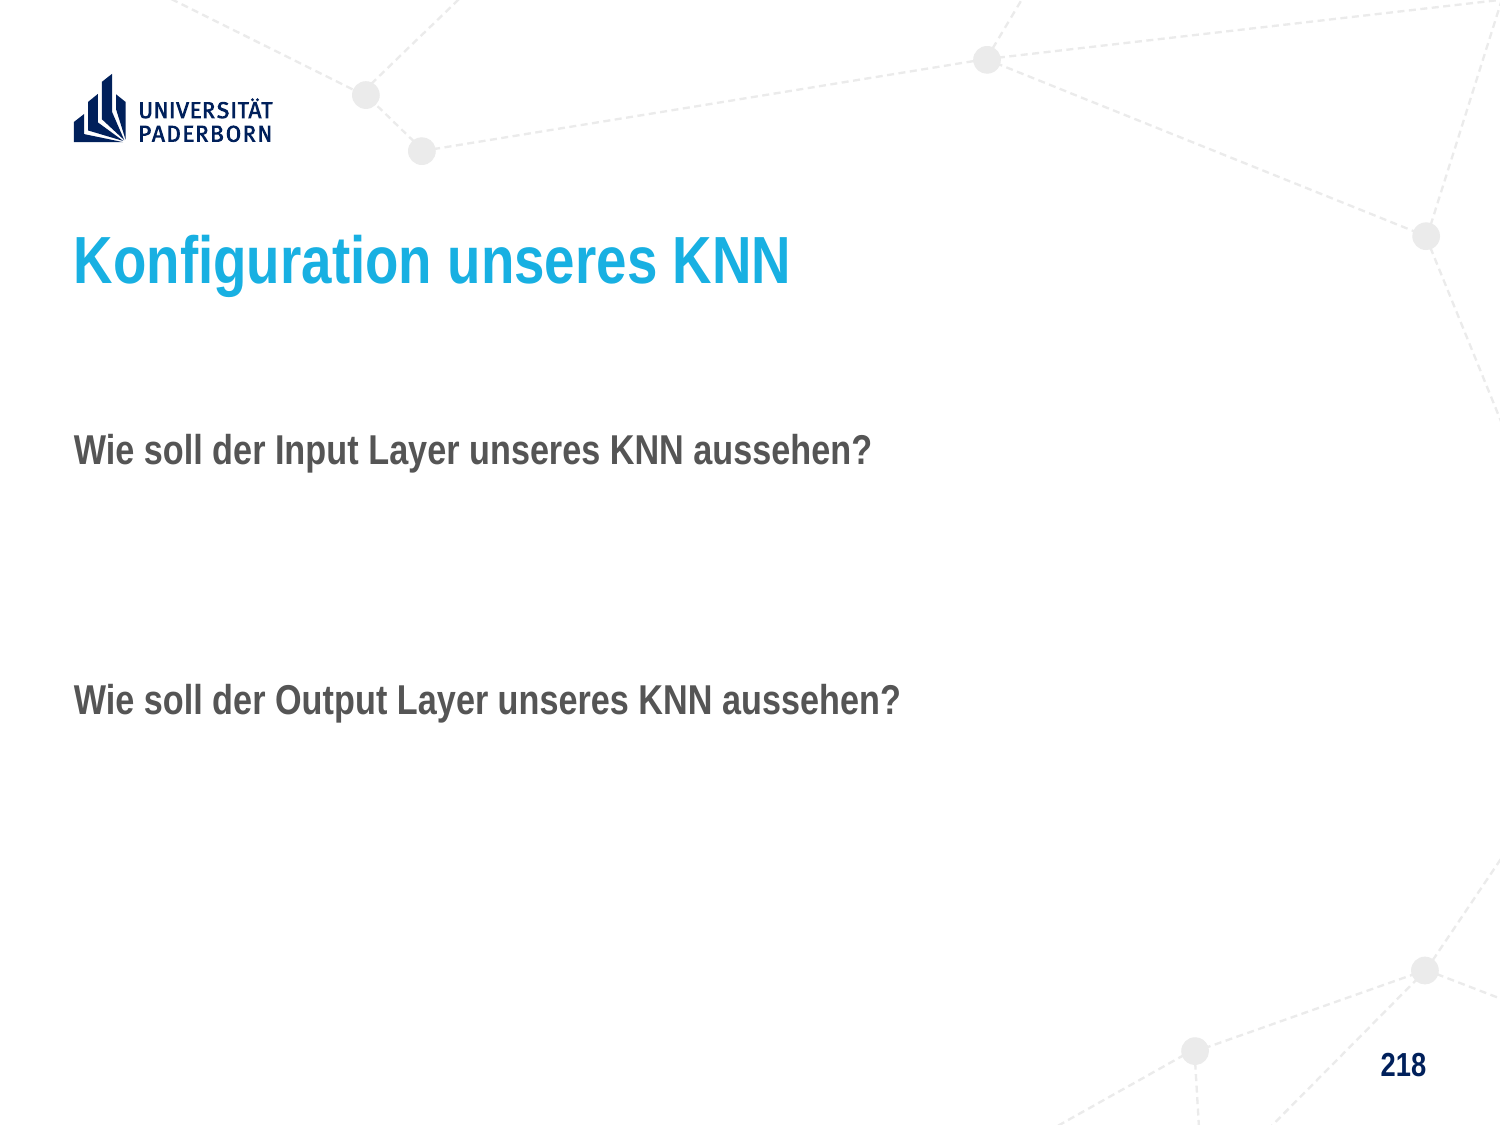

# Konfiguration unseres KNN
Wie soll der Input Layer unseres KNN aussehen?

Wie soll der Output Layer unseres KNN aussehen?
218